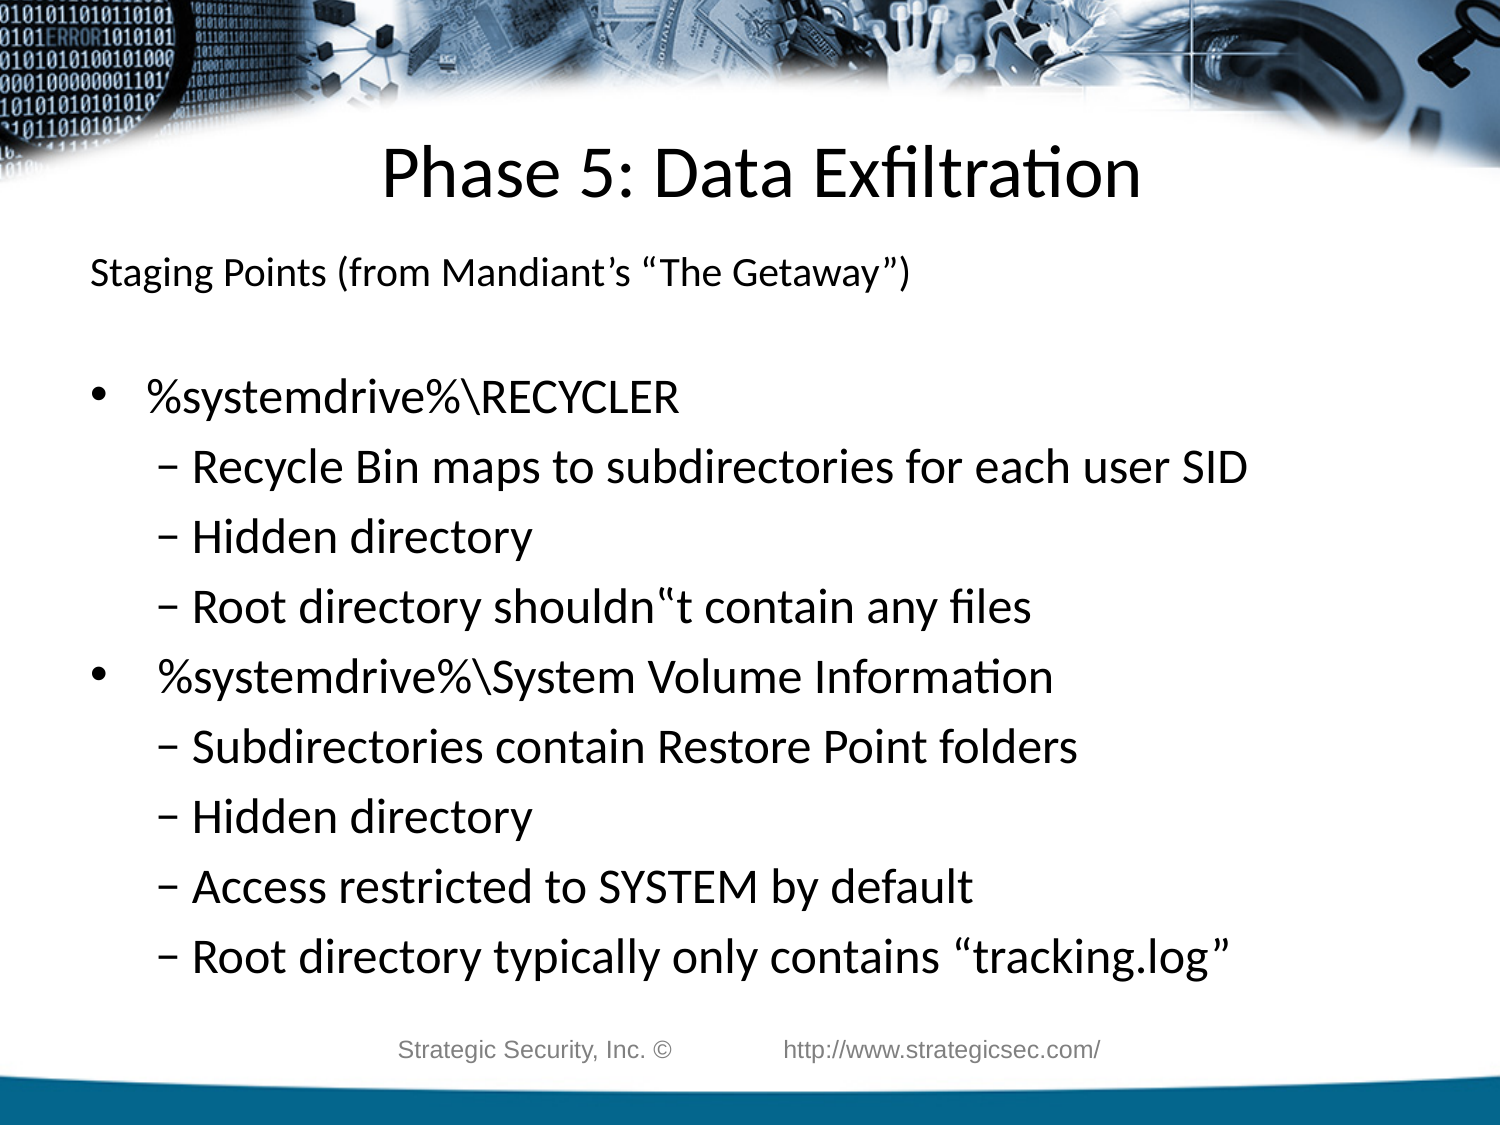

# Phase 5: Data Exfiltration
Staging Points (from Mandiant’s “The Getaway”)

%systemdrive%\RECYCLER
− Recycle Bin maps to subdirectories for each user SID
− Hidden directory
− Root directory shouldn‟t contain any files
 %systemdrive%\System Volume Information
− Subdirectories contain Restore Point folders
− Hidden directory
− Access restricted to SYSTEM by default
− Root directory typically only contains “tracking.log”